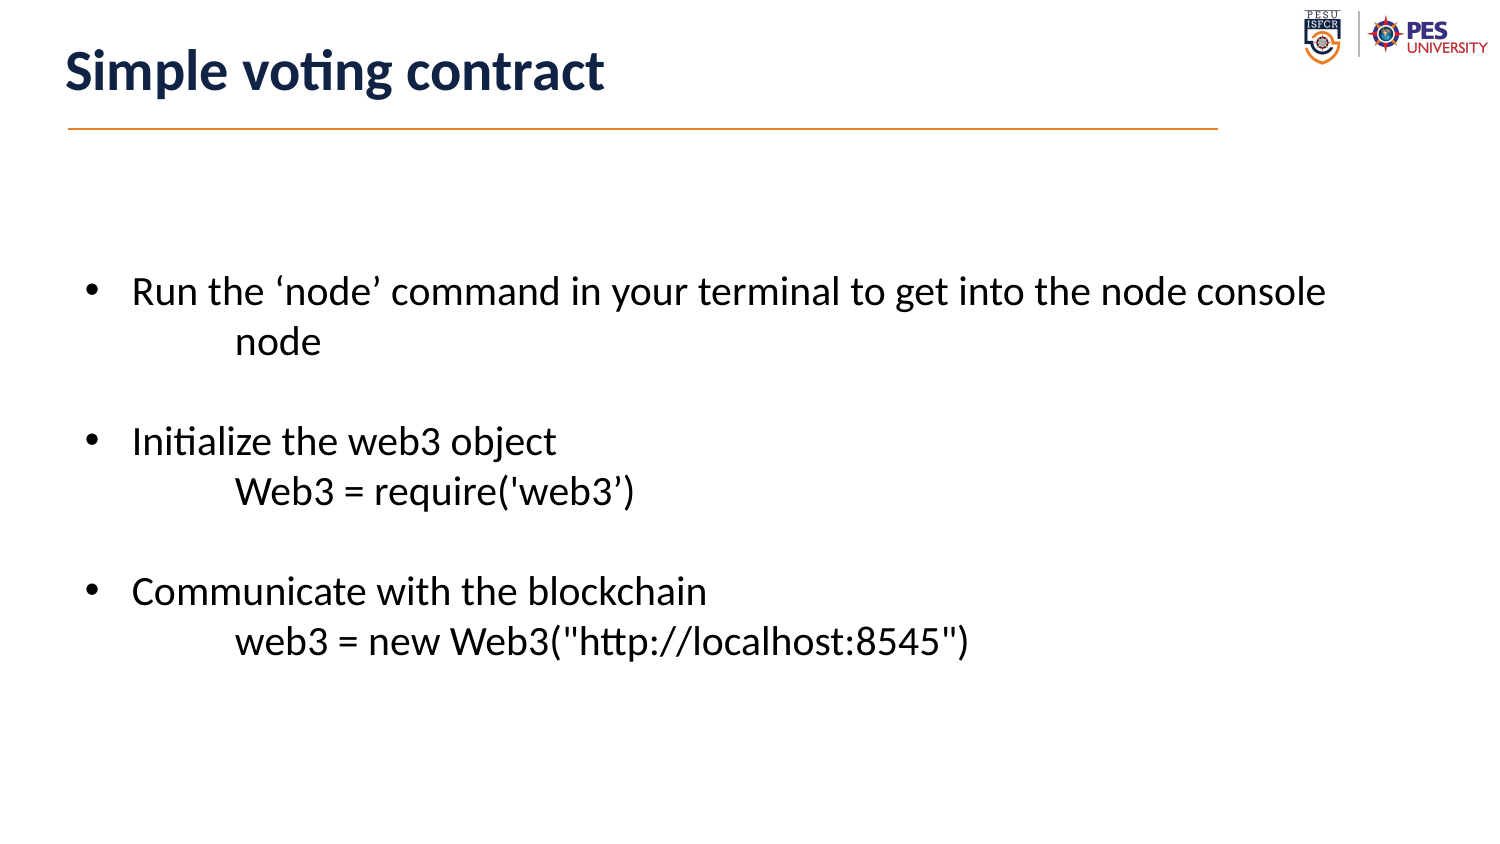

# Simple voting contract

Run the ‘node’ command in your terminal to get into the node console
	node

Initialize the web3 object
	Web3 = require('web3’)

Communicate with the blockchain
	web3 = new Web3("http://localhost:8545")